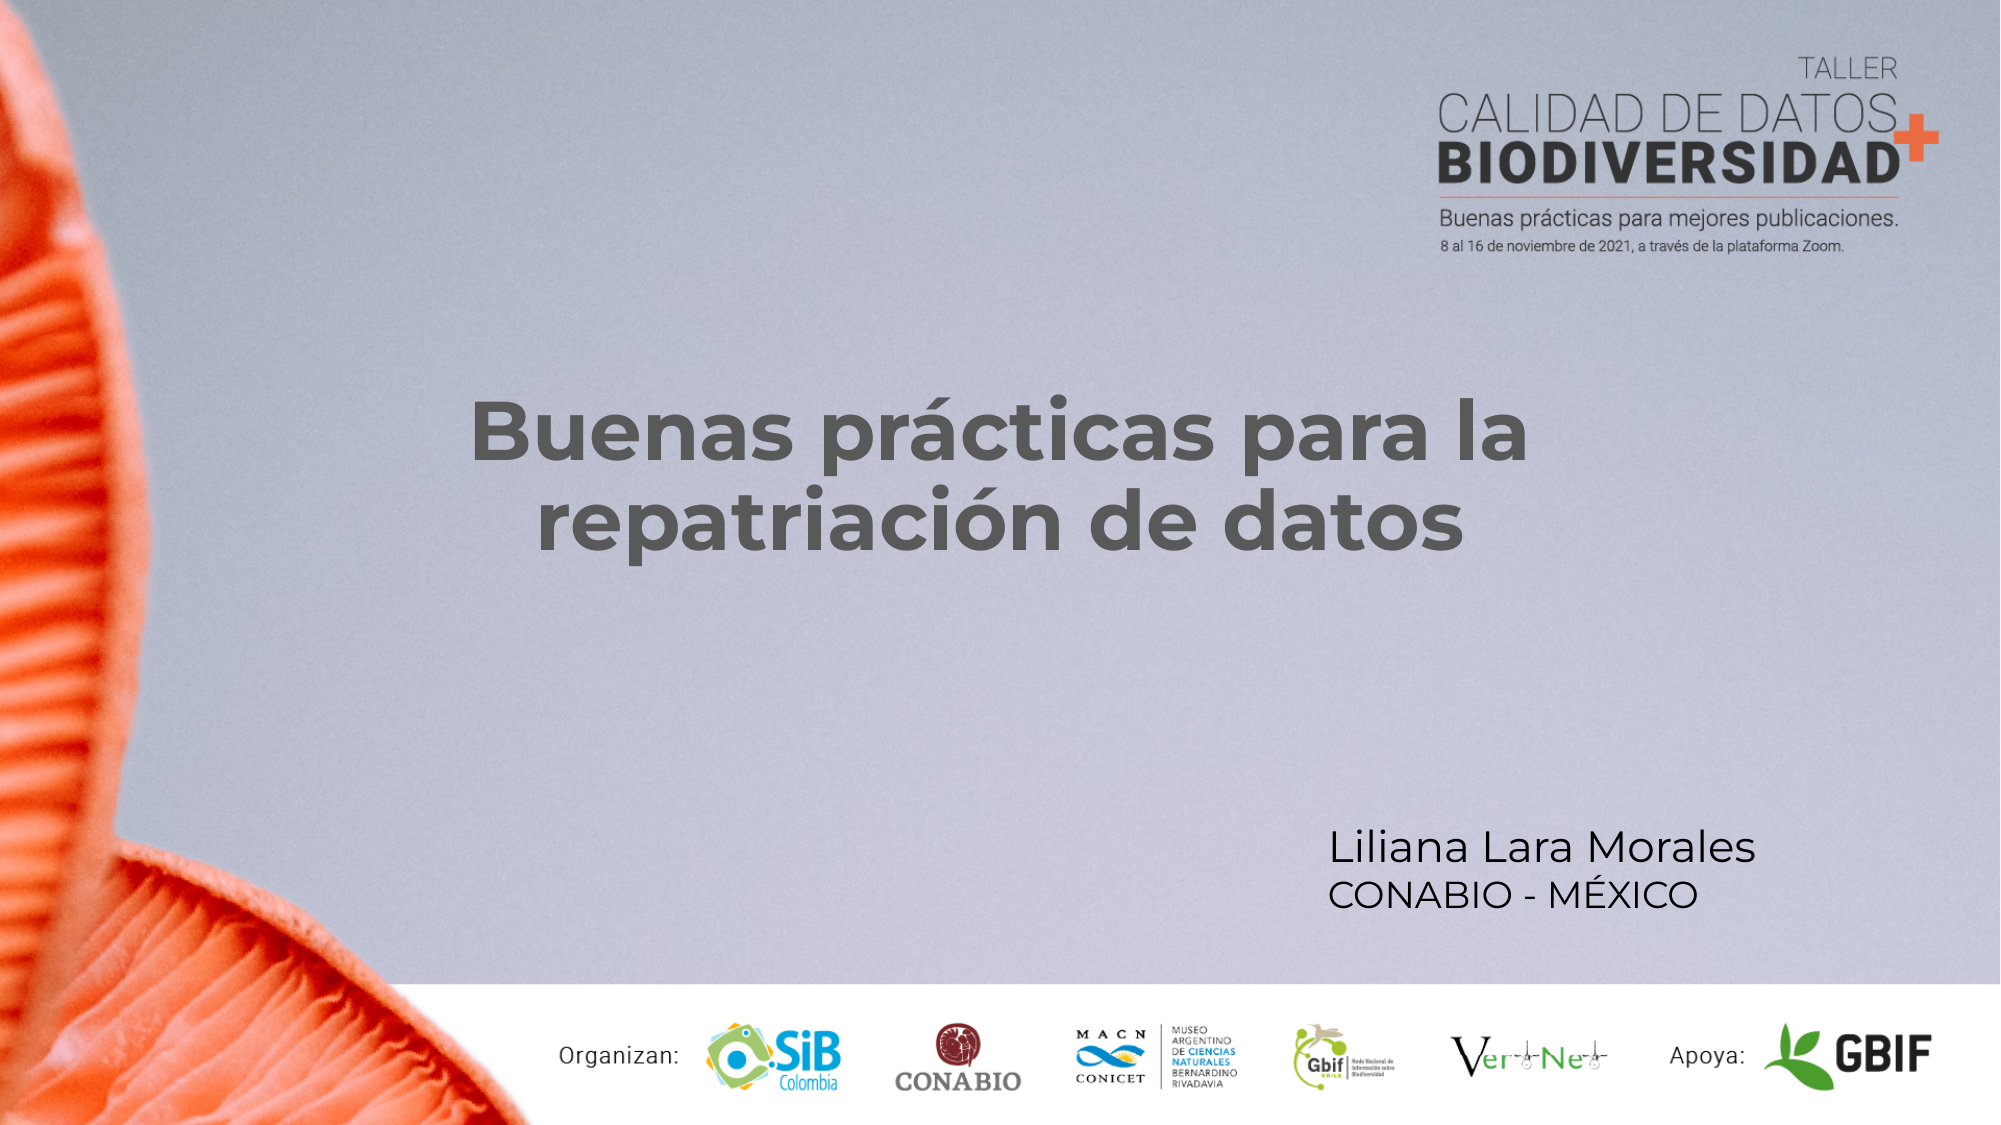

# Buenas prácticas para la repatriación de datos
Liliana Lara Morales
CONABIO - MÉXICO